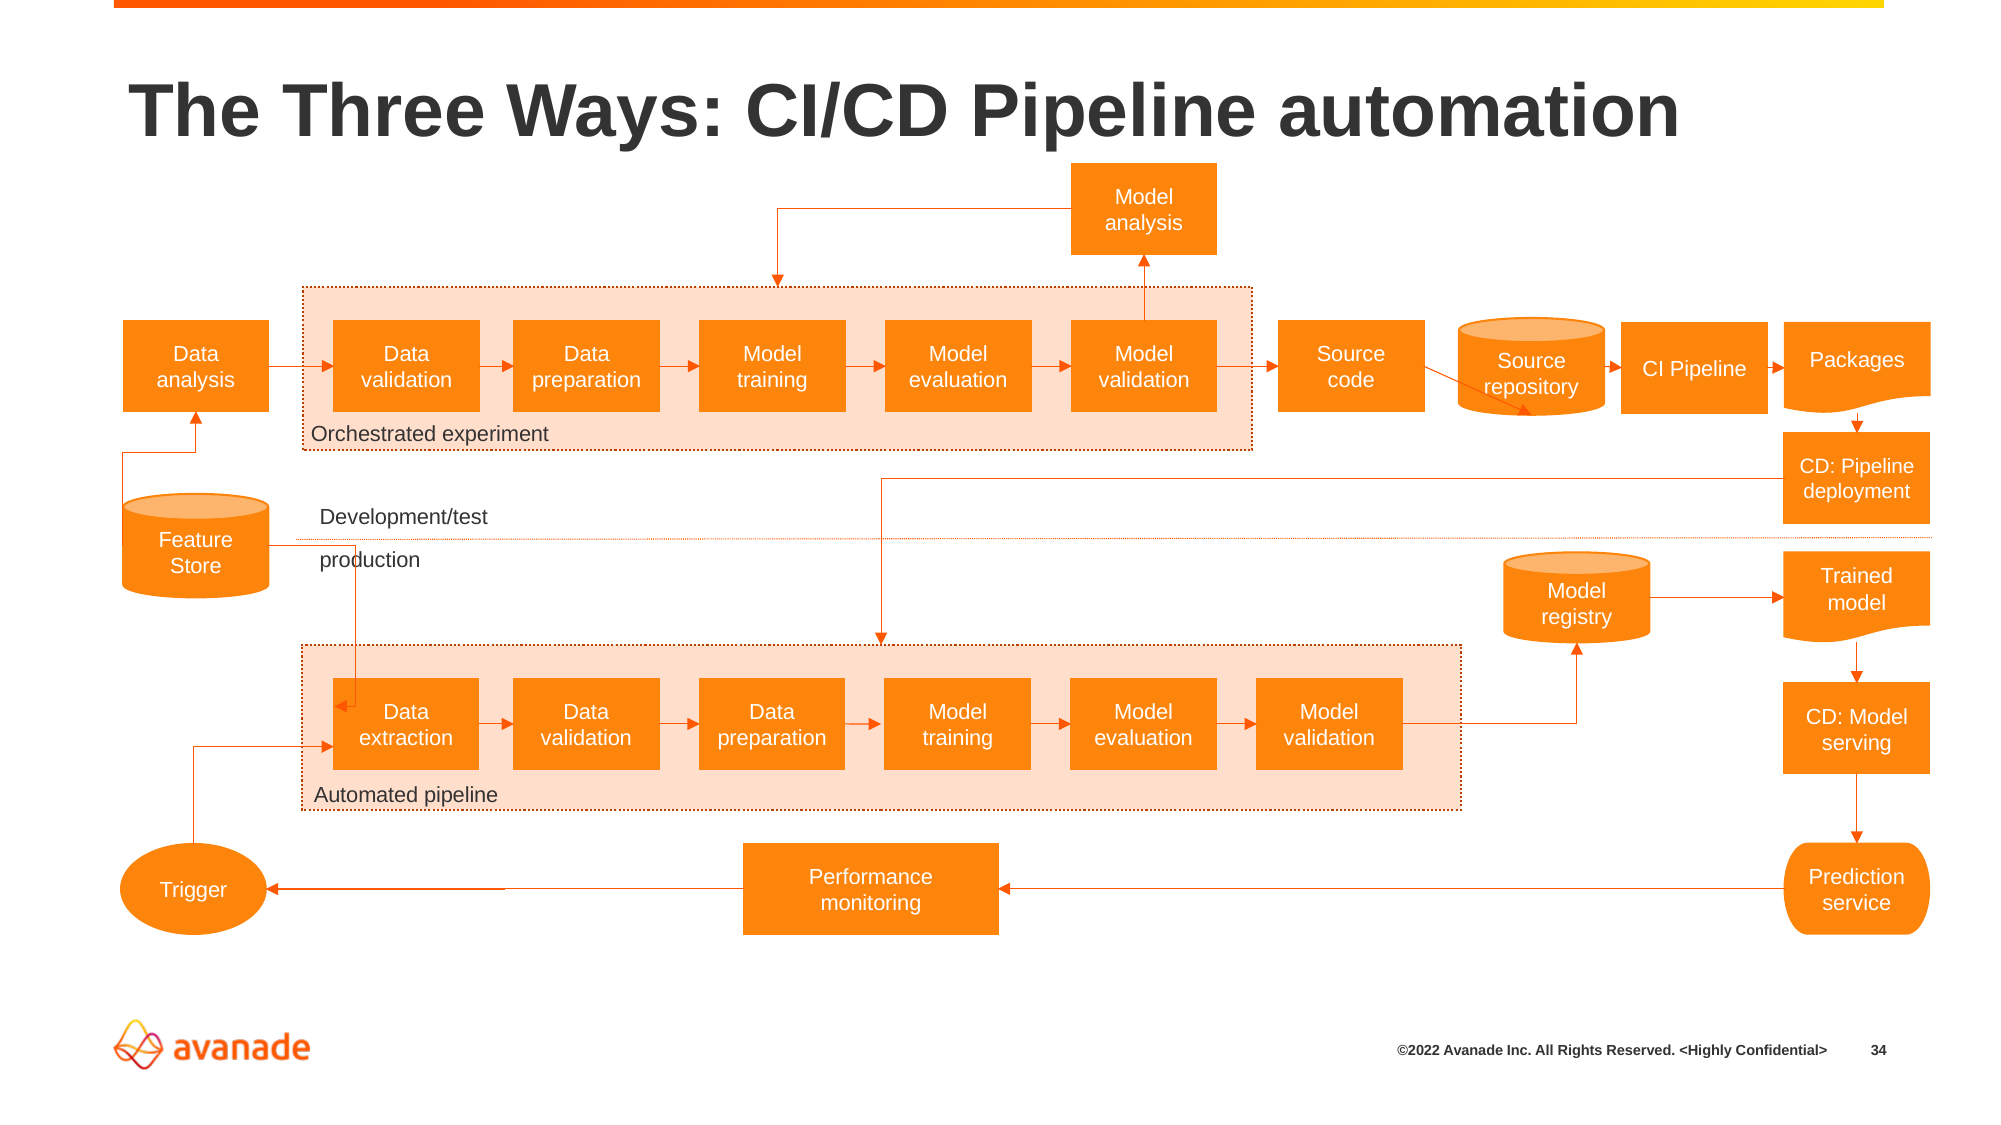

# The Three Ways: CI/CD Pipeline automation
Model analysis

Source repository
Data analysis
Data validation
Data preparation
Model training
Model evaluation
Model validation
Source code
CI Pipeline
Packages
Orchestrated experiment
CD: Pipeline deployment
Feature Store
Development/test
production
Model registry
Trained model

Data extraction
Data validation
Data preparation
Model training
Model evaluation
Model validation
CD: Model serving
Automated pipeline
Prediction service
Performance monitoring
Trigger